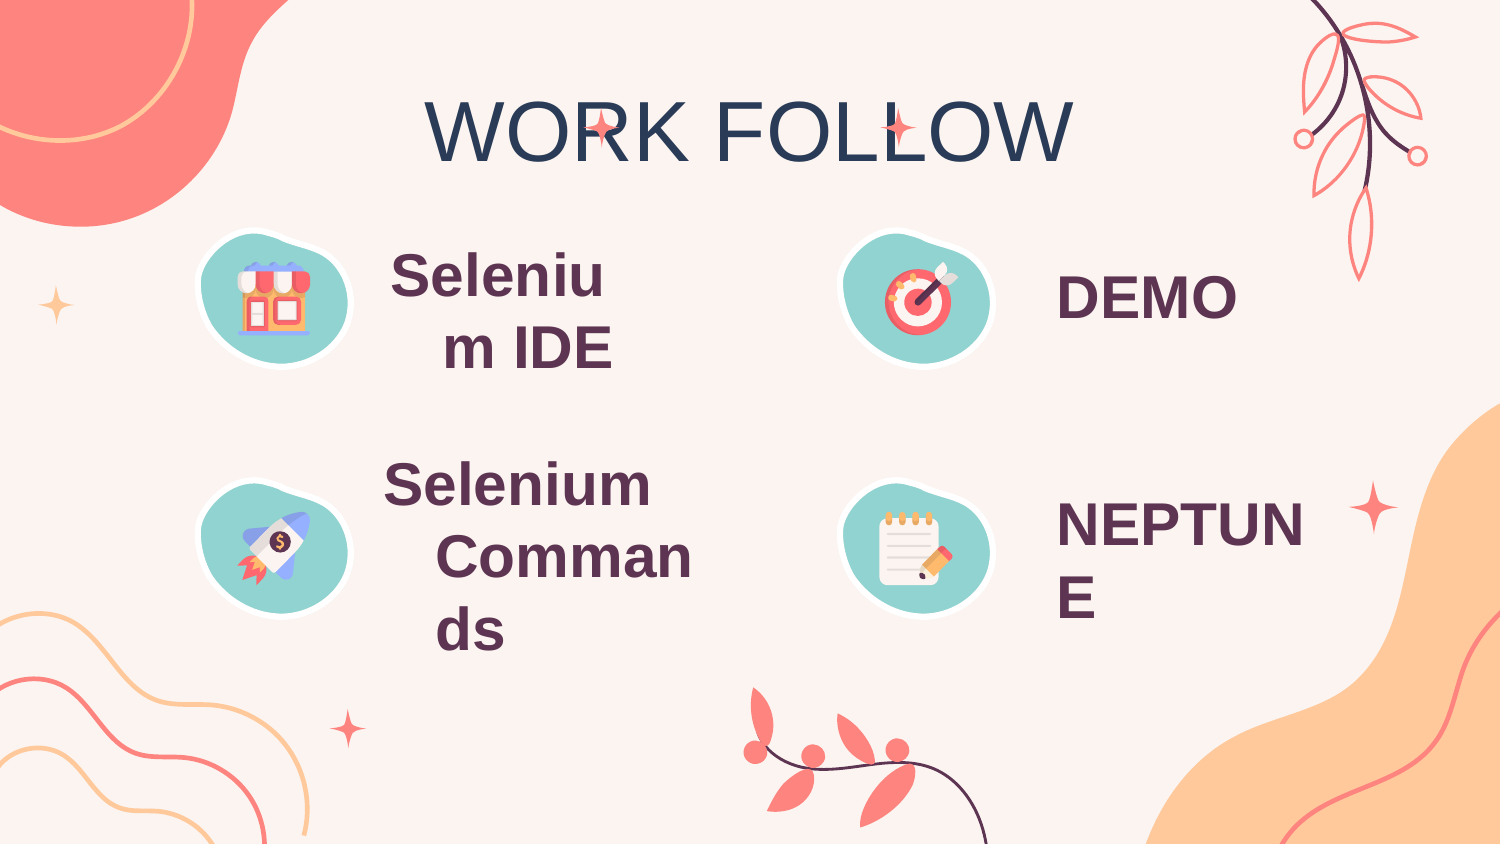

# WORK FOLLOW

DEMO
Selenium IDE

Selenium Commands
NEPTUNE